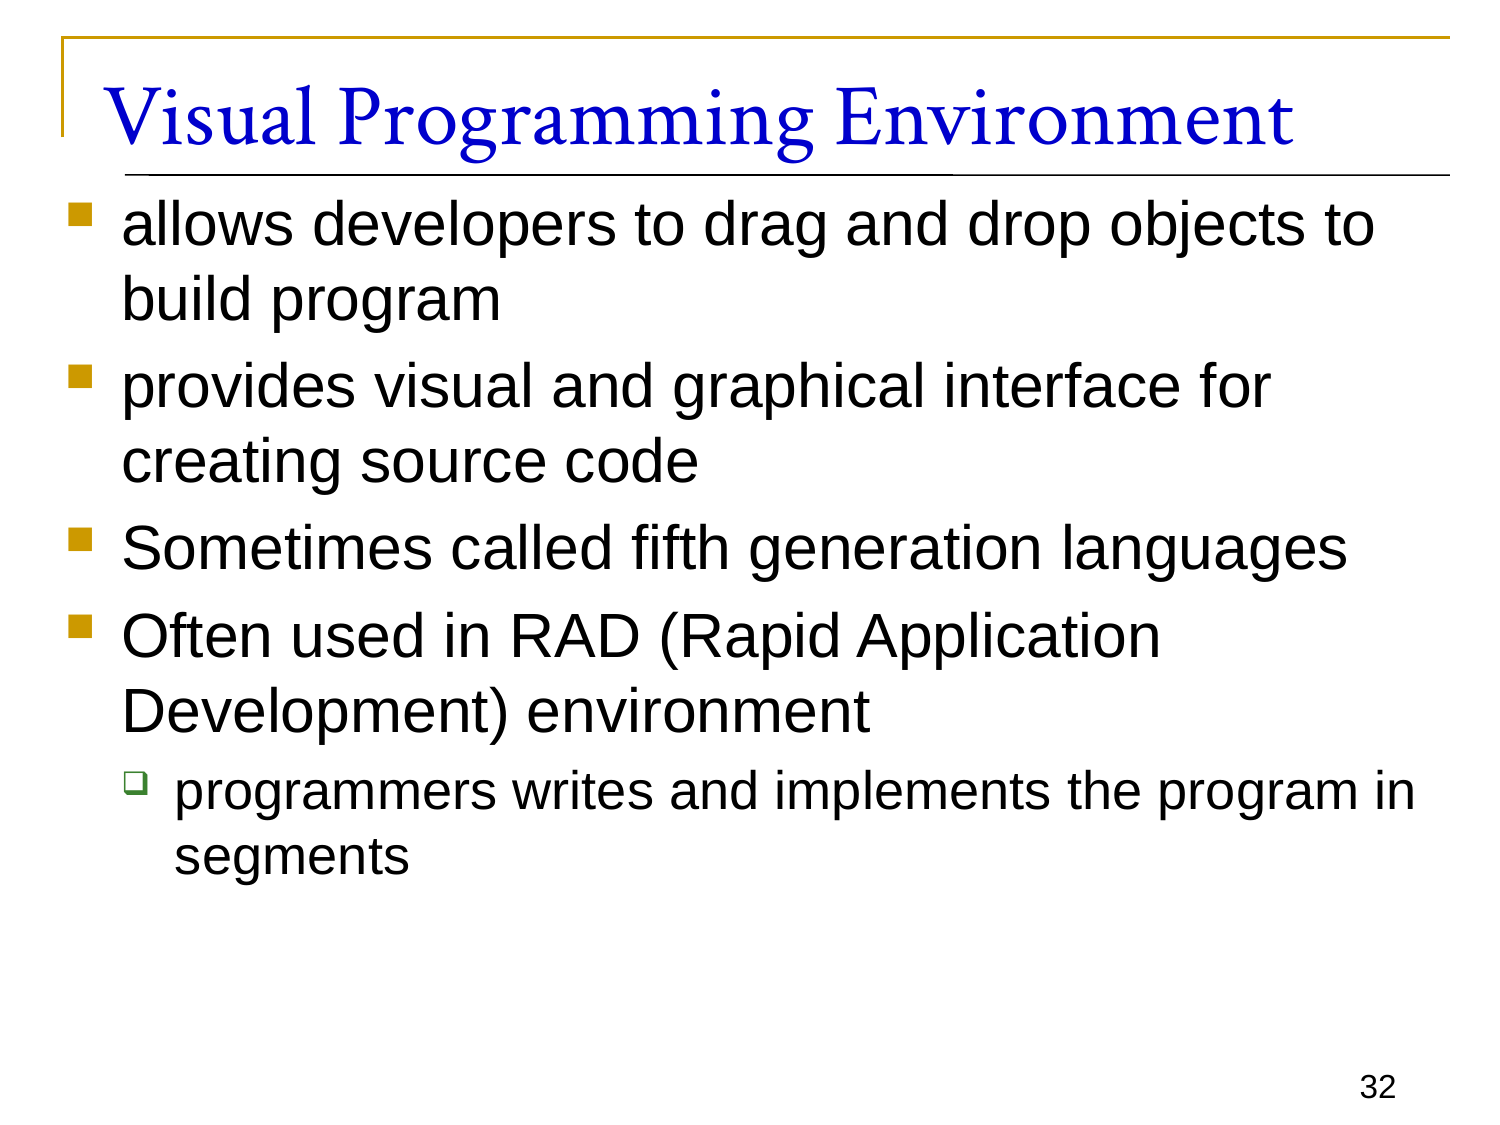

# Visual Programming Environment
allows developers to drag and drop objects to build program
provides visual and graphical interface for creating source code
Sometimes called fifth generation languages
Often used in RAD (Rapid Application Development) environment
programmers writes and implements the program in segments